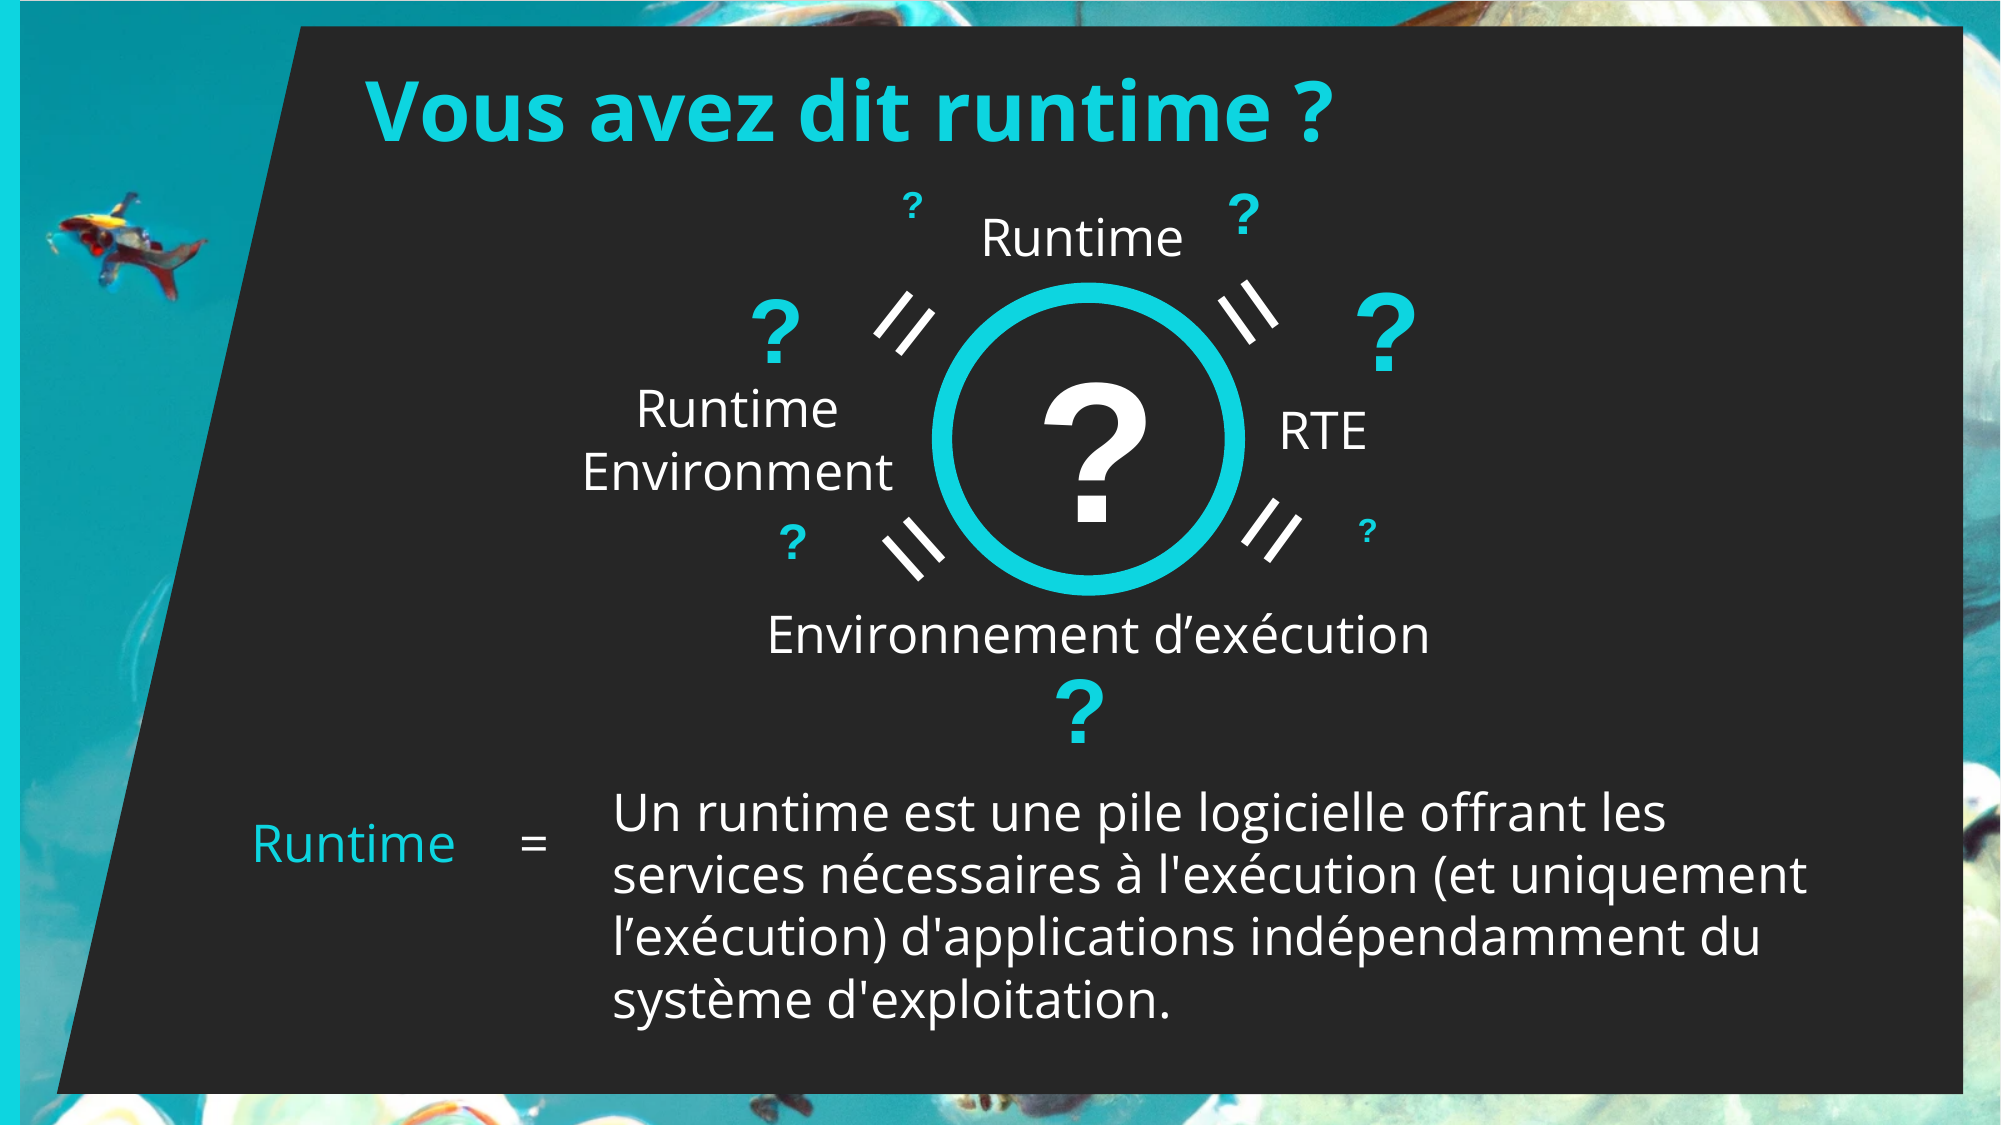

Vous avez dit runtime ?
?
?
Runtime
=
=

?
Runtime Environment
RTE
=
=
Environnement d’exécution
?
?
?
?
?
Un runtime est une pile logicielle offrant les services nécessaires à l'exécution (et uniquement l’exécution) d'applications indépendamment du système d'exploitation.
Runtime
=